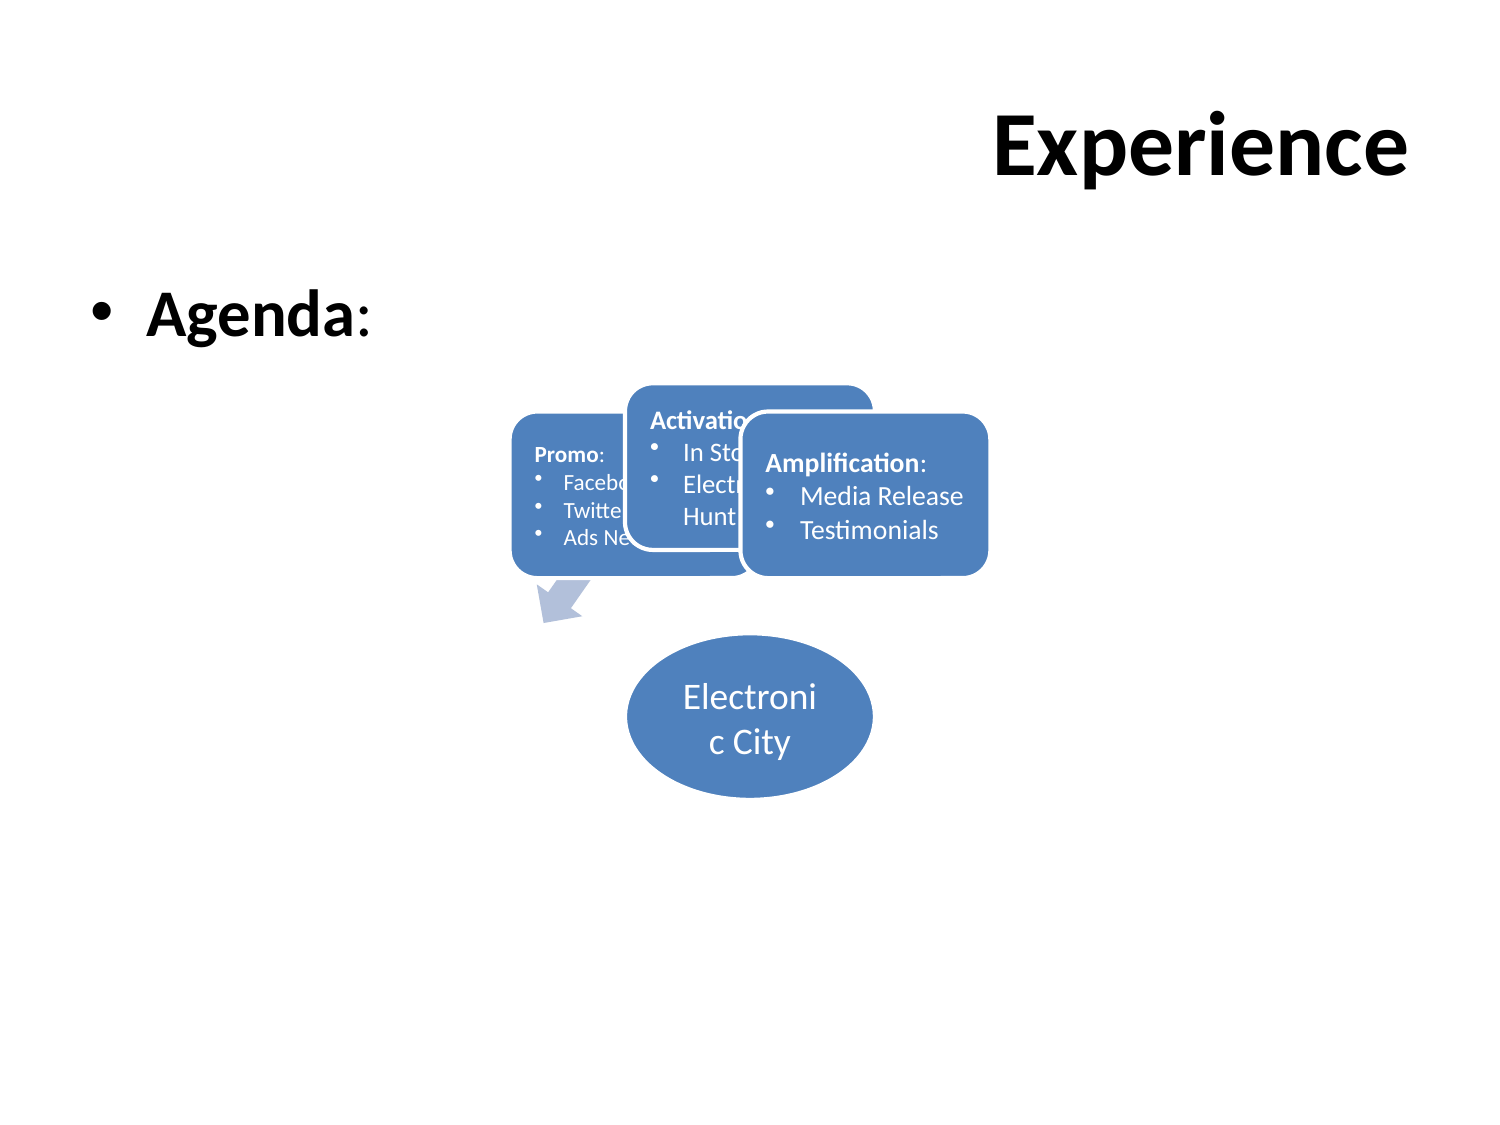

# Experience
Agenda:
Electronic City
Promo:
Activation:
Amplification:
Twitter Influencer
Ads Network
Testimonials
Media Release
In Store Games